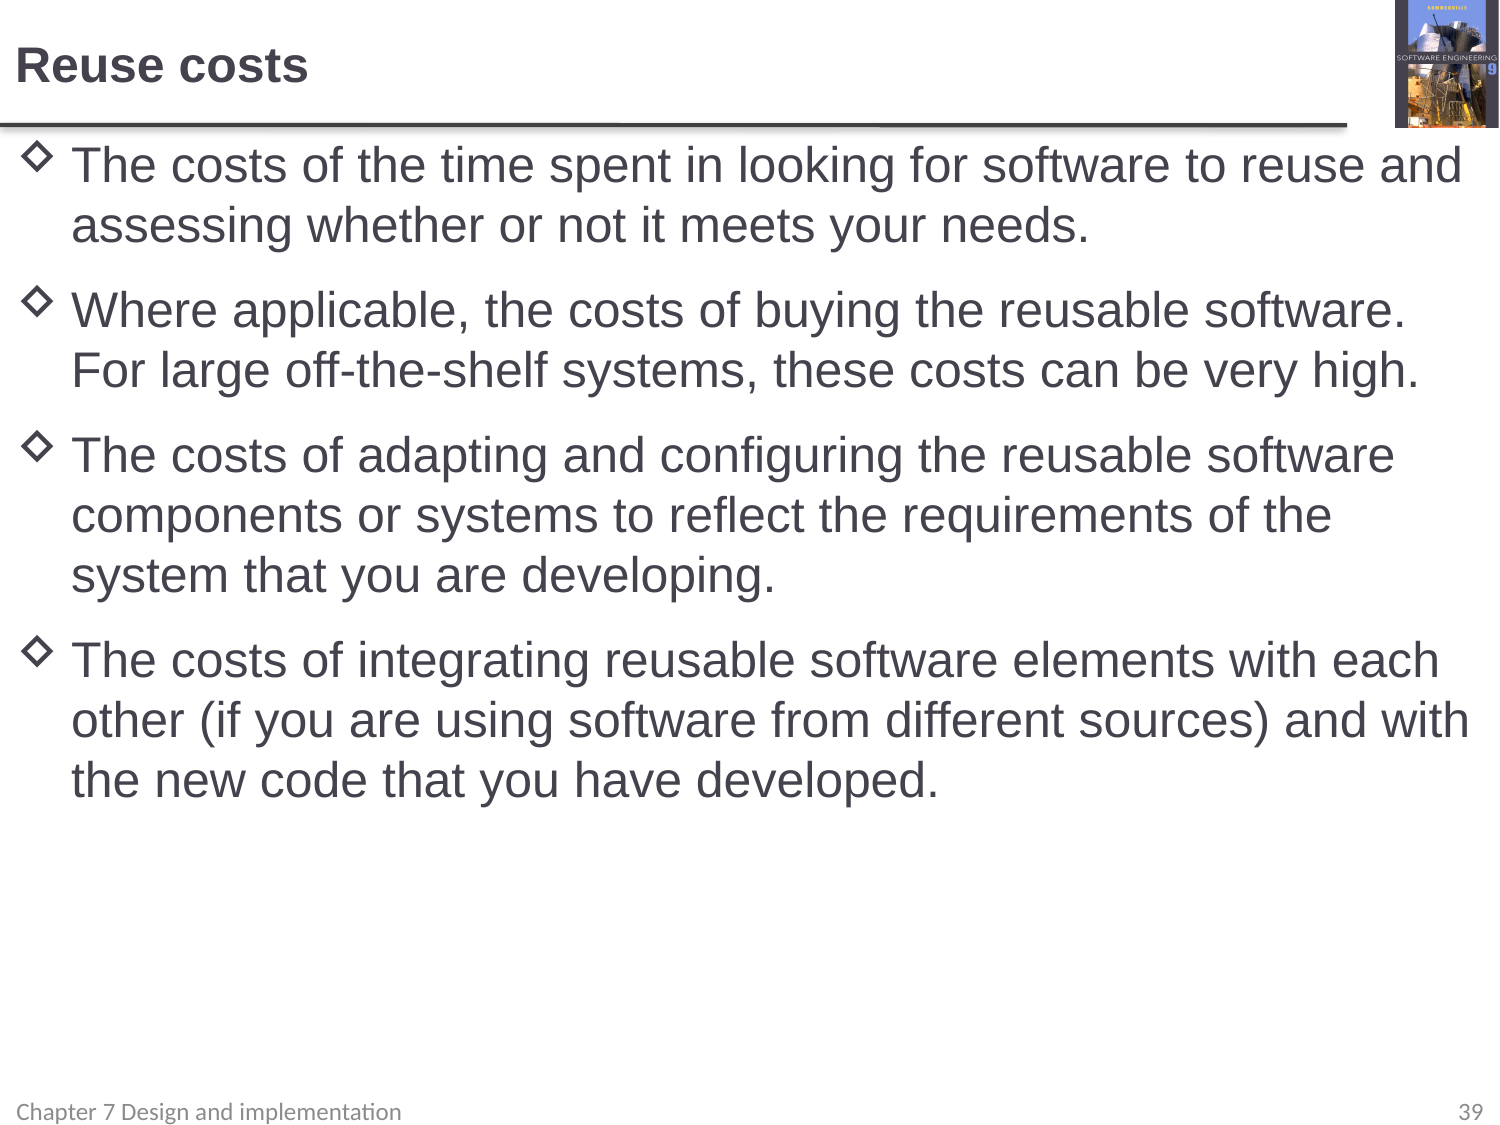

# Reuse costs
The costs of the time spent in looking for software to reuse and assessing whether or not it meets your needs.
Where applicable, the costs of buying the reusable software. For large off-the-shelf systems, these costs can be very high.
The costs of adapting and configuring the reusable software components or systems to reflect the requirements of the system that you are developing.
The costs of integrating reusable software elements with each other (if you are using software from different sources) and with the new code that you have developed.
Chapter 7 Design and implementation
39